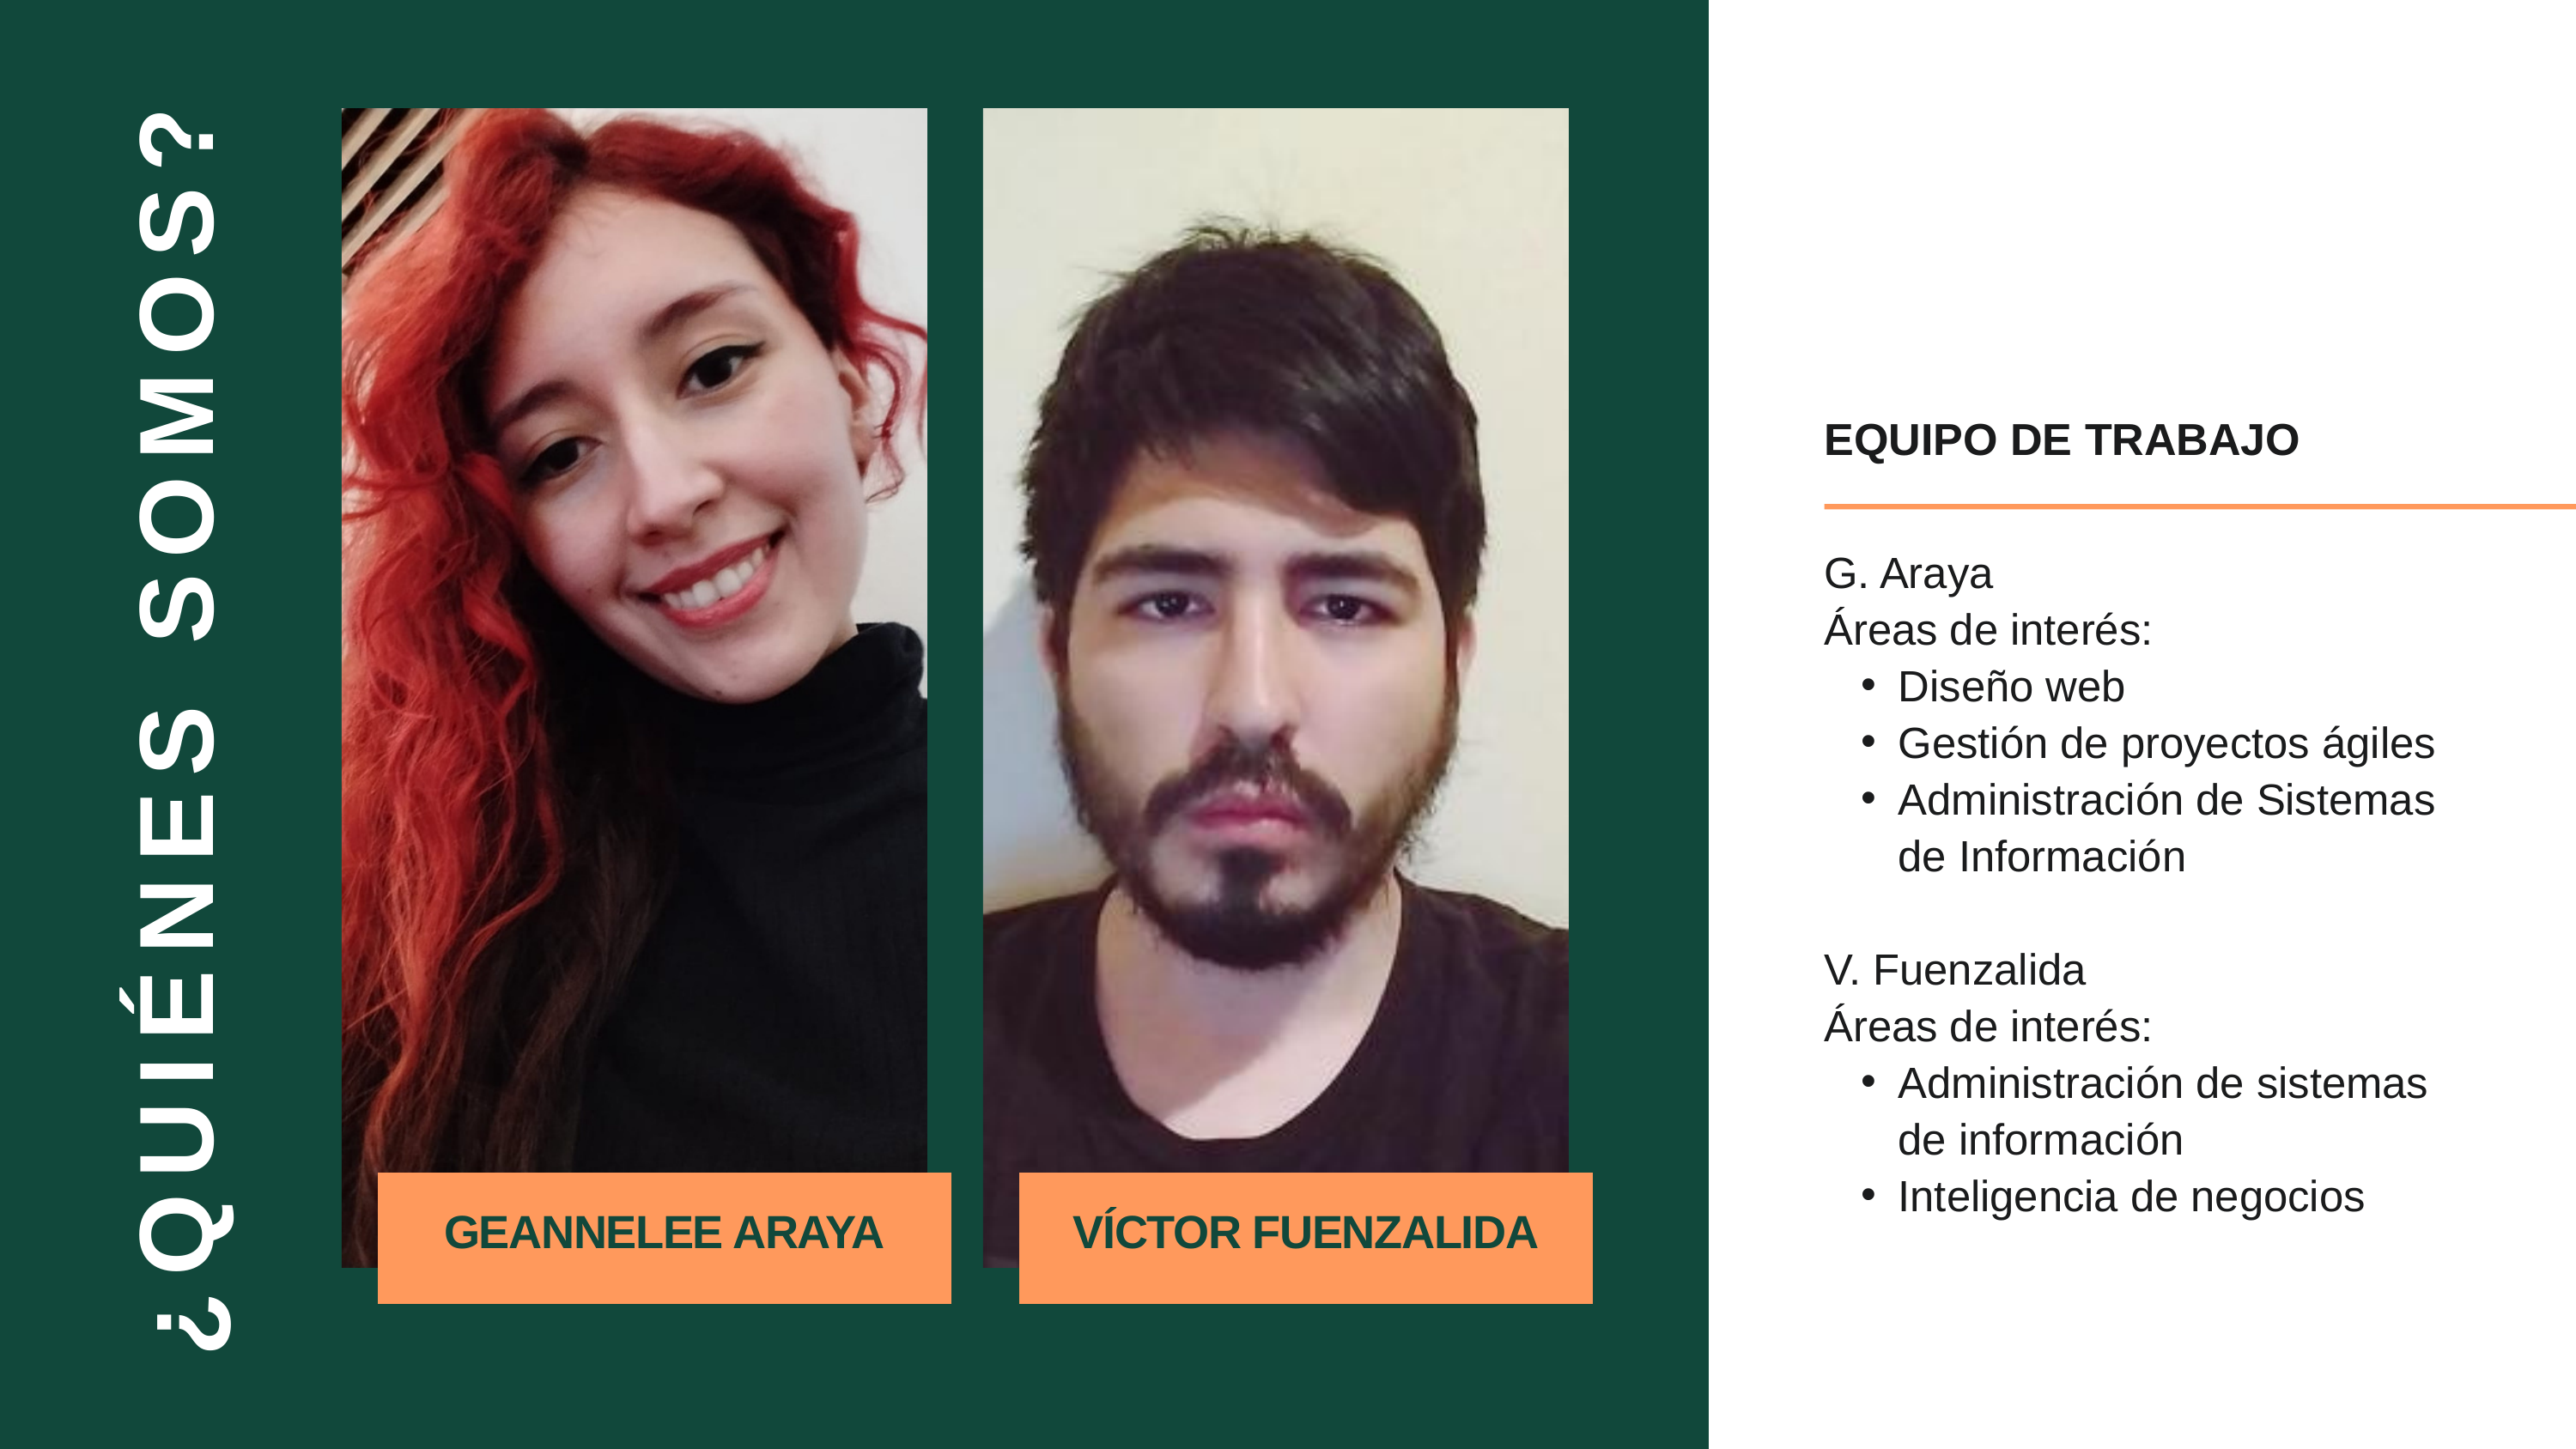

EQUIPO DE TRABAJO

G. Araya
Áreas de interés:
Diseño web
Gestión de proyectos ágiles
Administración de Sistemas de Información

V. Fuenzalida
Áreas de interés:
Administración de sistemas de información
Inteligencia de negocios

¿QUIÉNES SOMOS?

GEANNELEE ARAYA

VÍCTOR FUENZALIDA